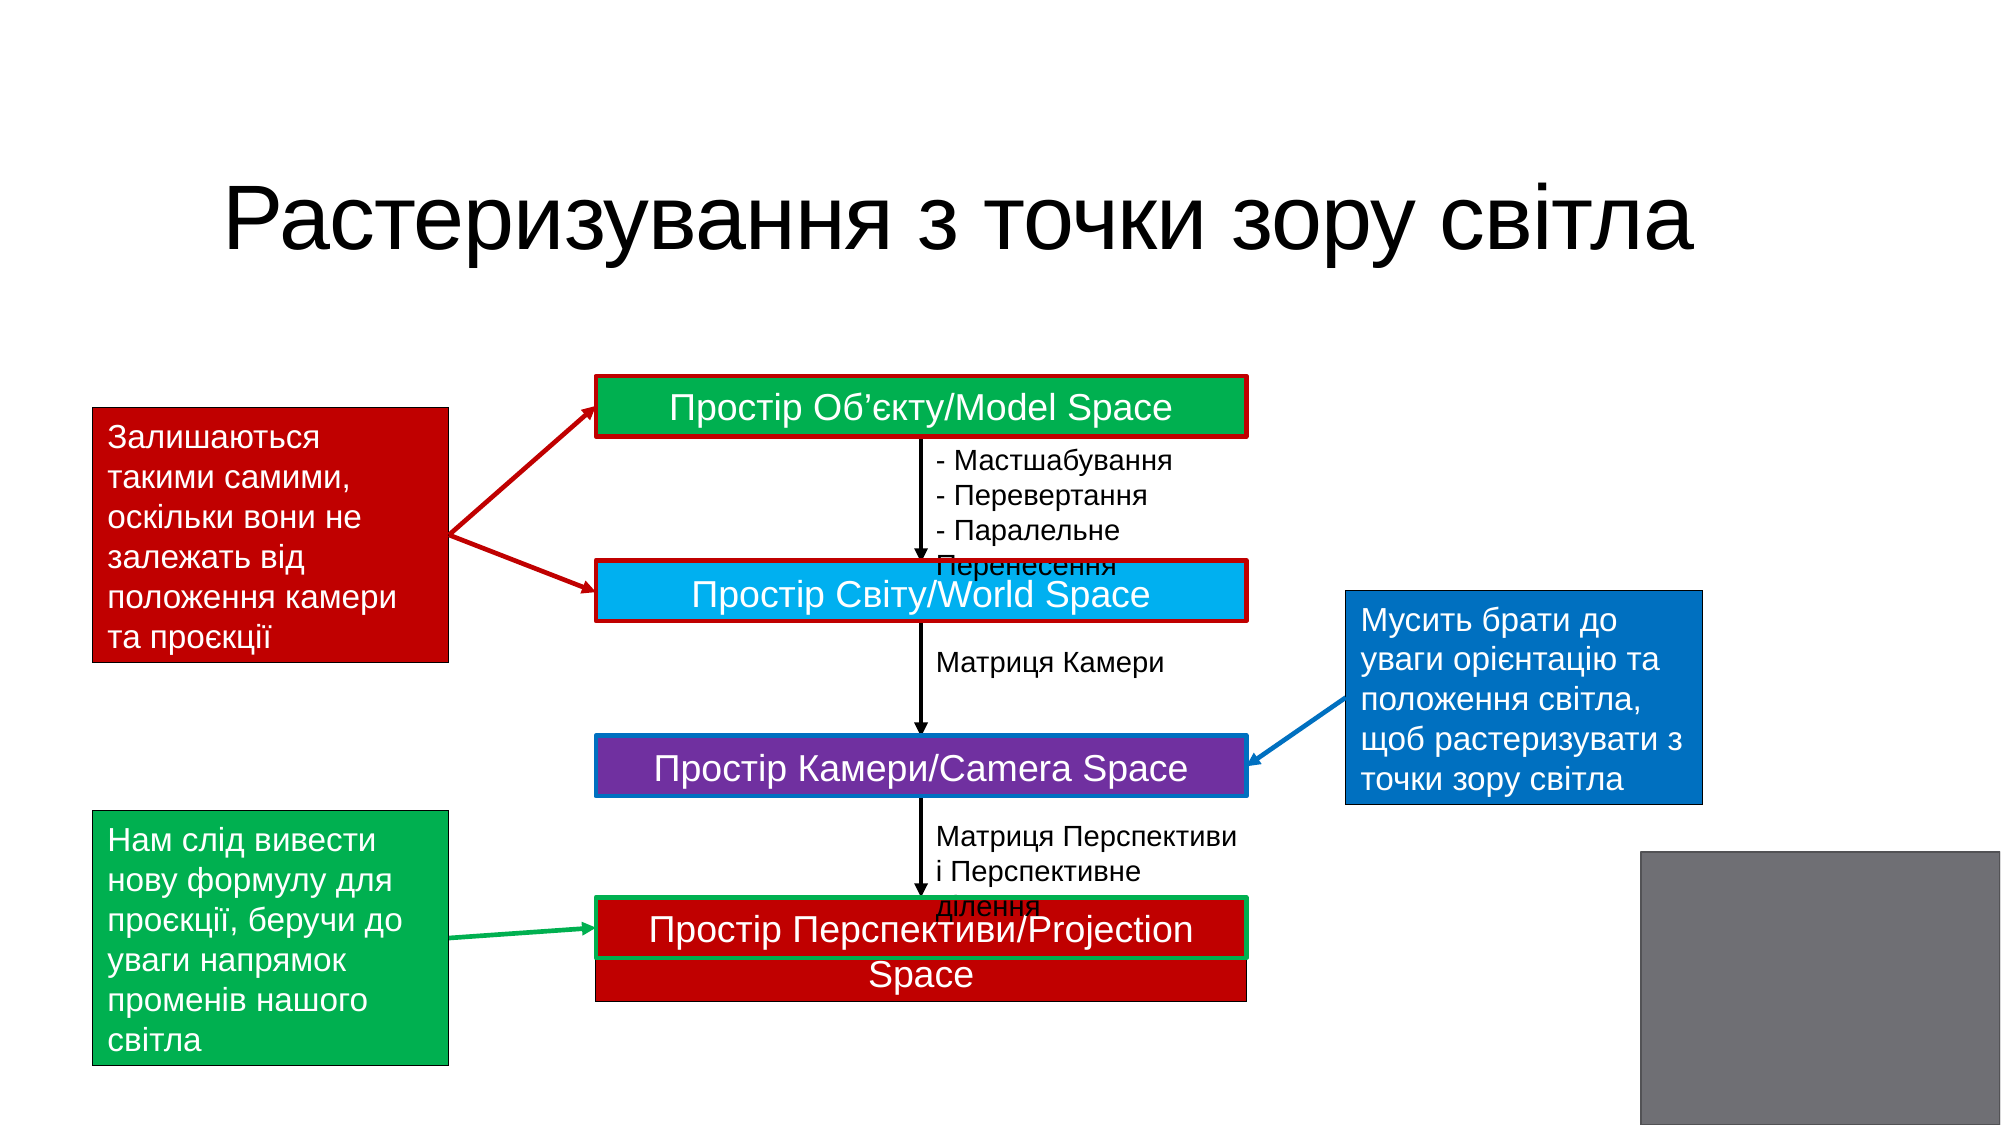

# Растеризування з точки зору світла

Простір Об’єкту/Model Space
Залишаються такими самими, оскільки вони не залежать від положення камери та проєкції
- Мастшабування
- Перевертання
- Паралельне Перенесення

Простір Світу/World Space
Мусить брати до уваги орієнтацію та положення світла, щоб растеризувати з точки зору світла
Матриця Камери

Простір Камери/Camera Space
Матриця Перспективи і Перспективне ділення
Нам слід вивести нову формулу для проєкції, беручи до уваги напрямок променів нашого світла
Простір Перспективи/Projection Space